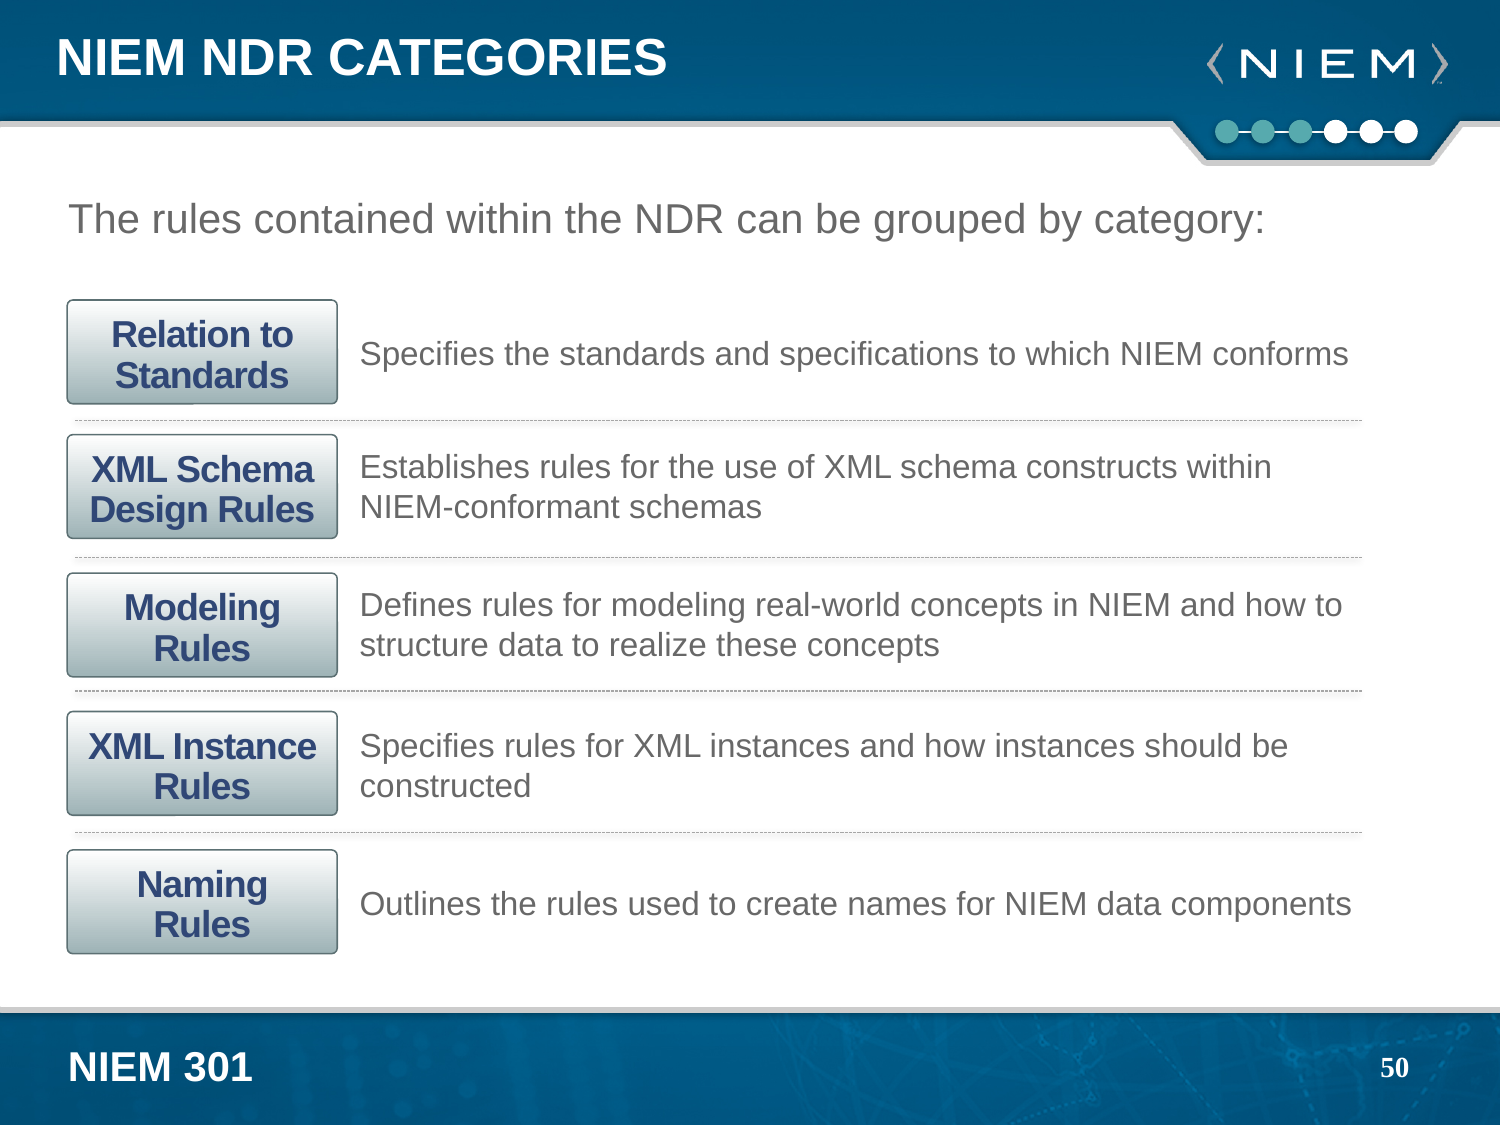

# NIEM NDR Categories

The rules contained within the NDR can be grouped by category:

Relation to Standards
Specifies the standards and specifications to which NIEM conforms
Establishes rules for the use of XML schema constructs within NIEM-conformant schemas
XML Schema Design Rules
Defines rules for modeling real-world concepts in NIEM and how to structure data to realize these concepts
Modeling Rules
XML Instance Rules
Specifies rules for XML instances and how instances should be constructed
Naming Rules
Outlines the rules used to create names for NIEM data components
50